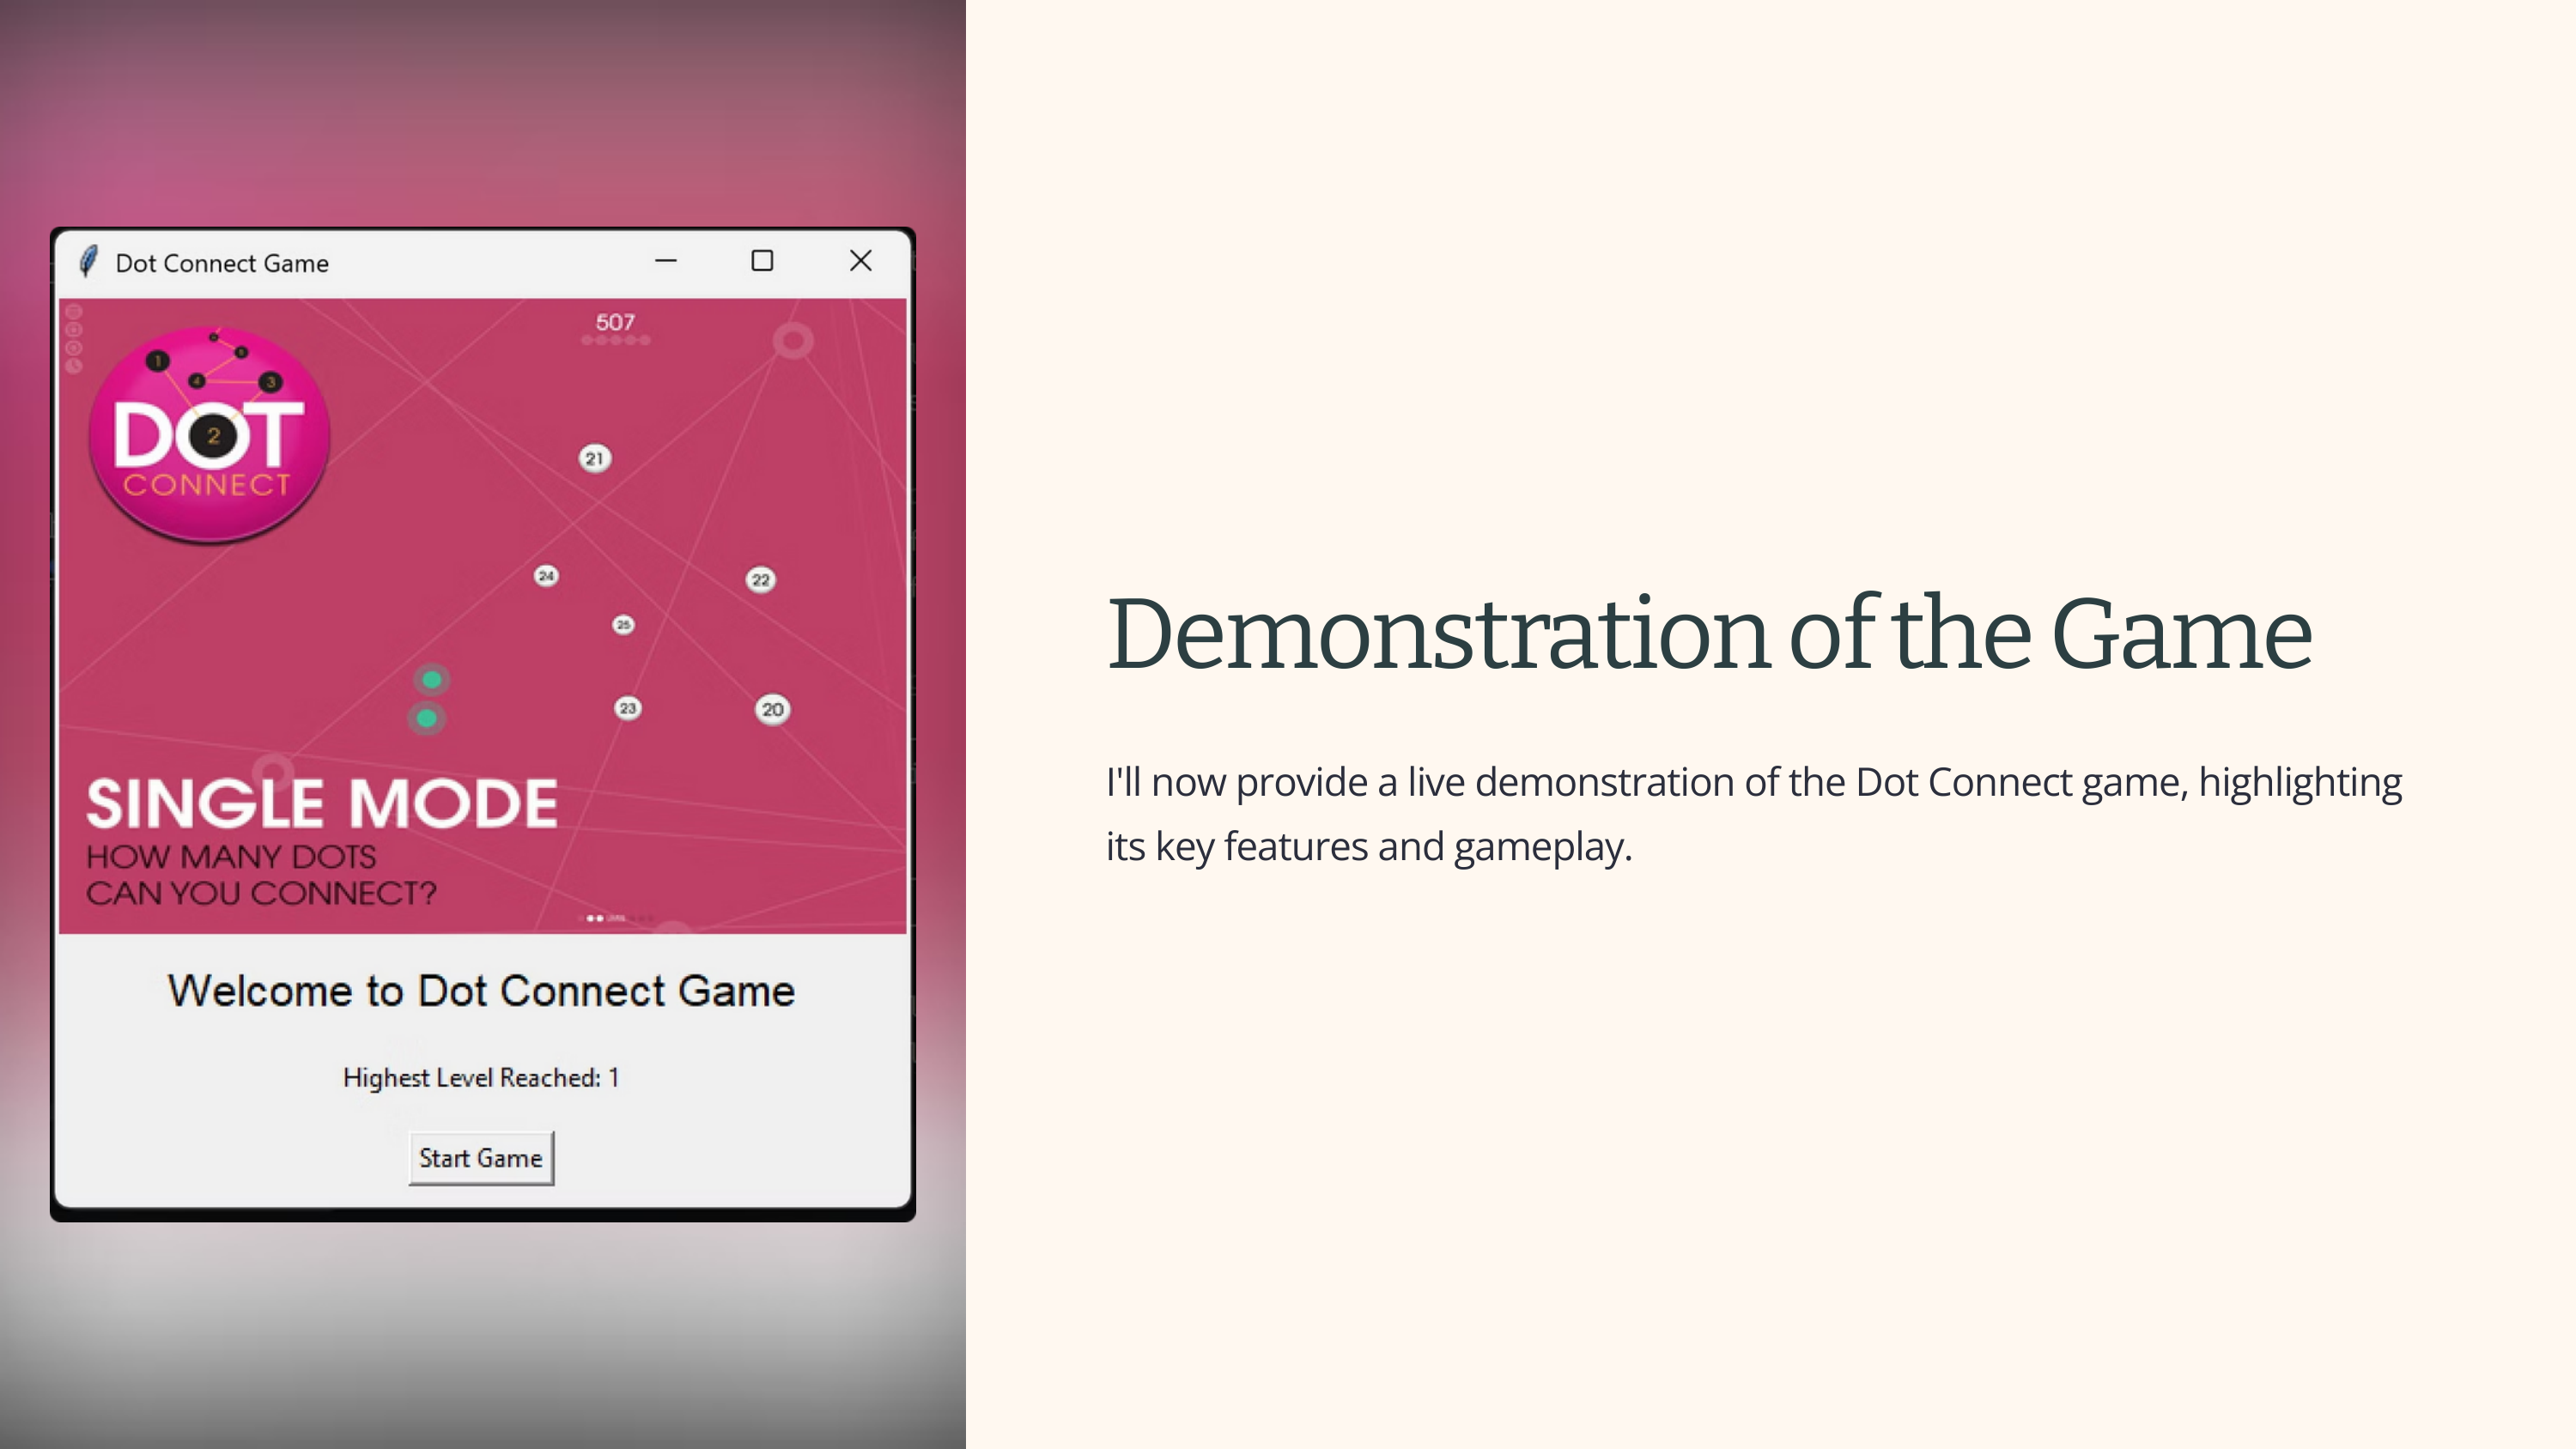

Demonstration of the Game
I'll now provide a live demonstration of the Dot Connect game, highlighting its key features and gameplay.